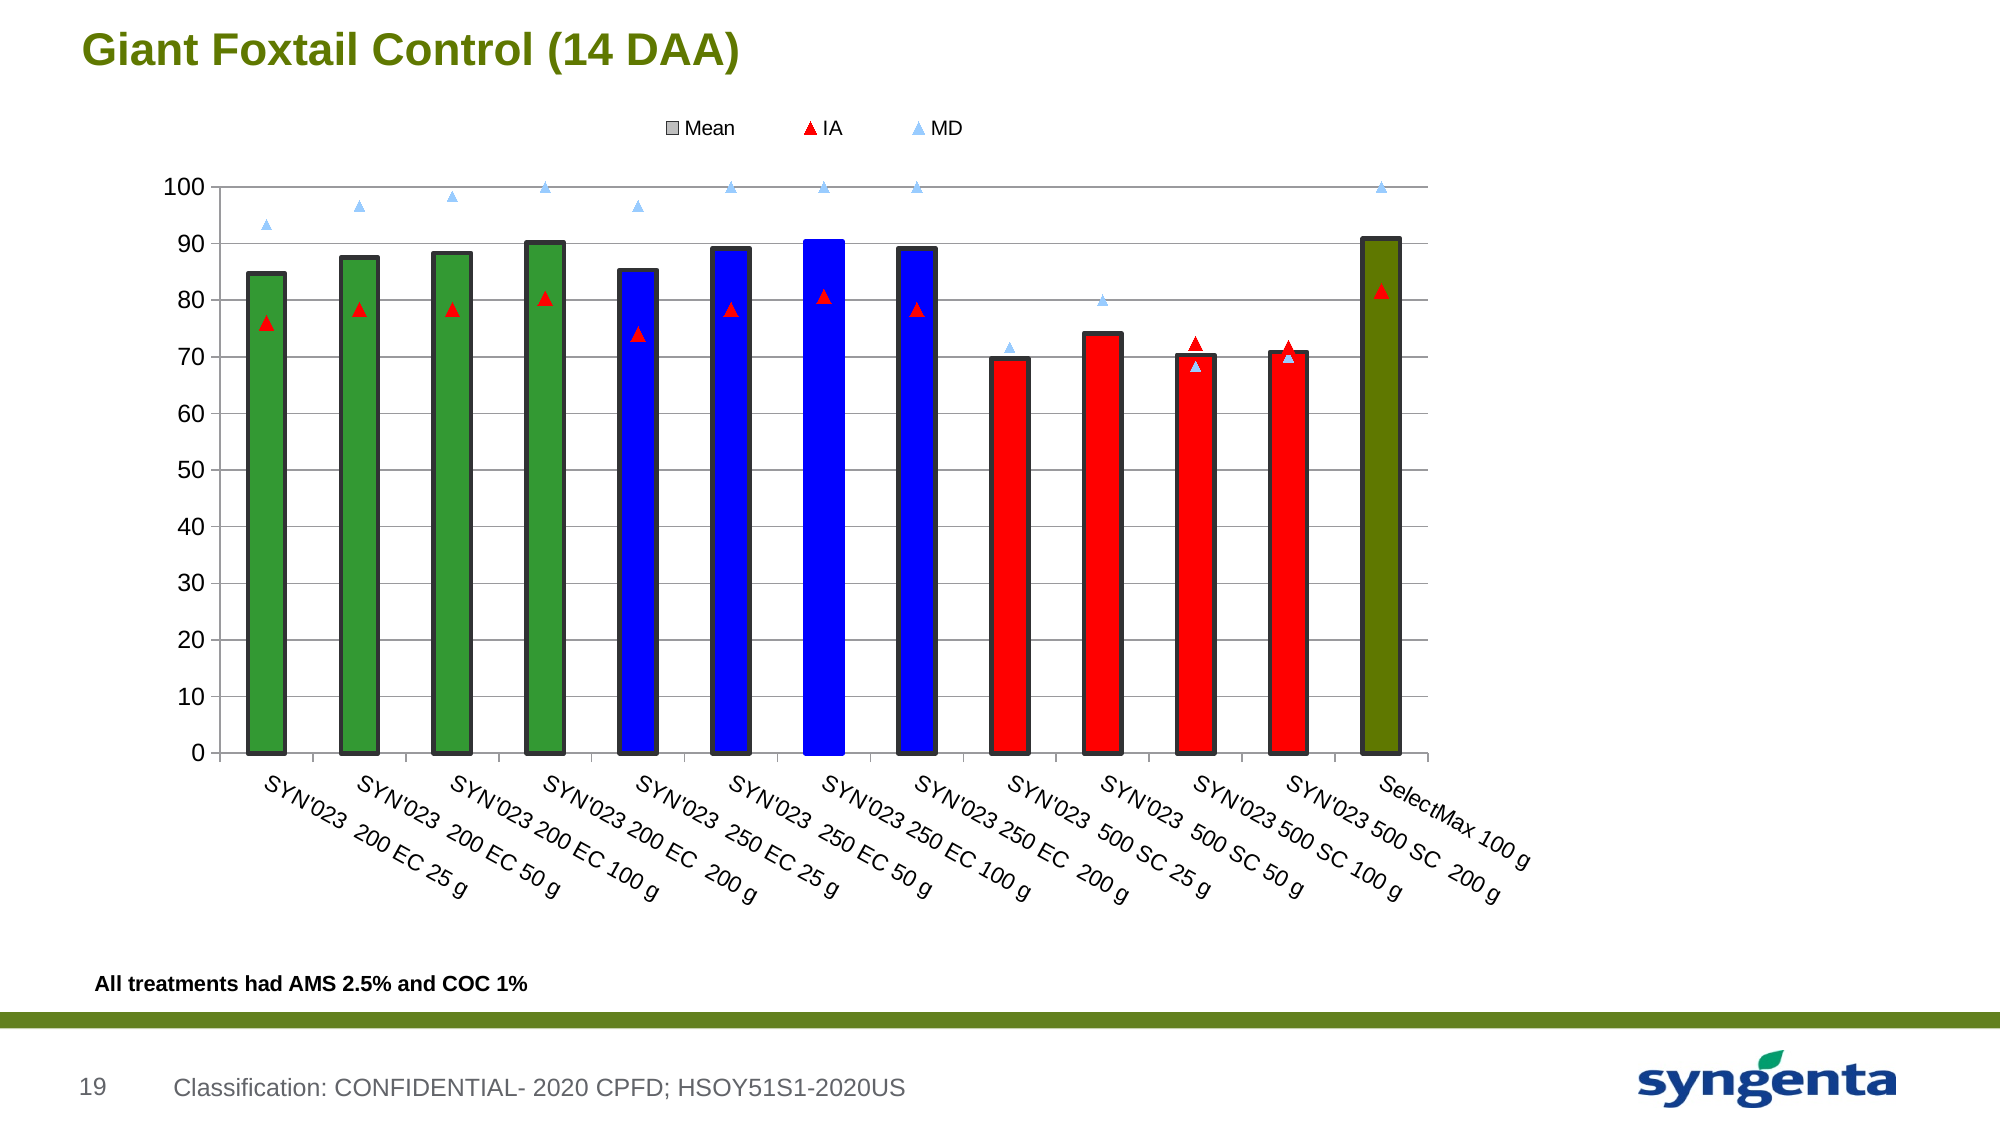

# Giant Foxtail Control (14 DAA)

### Chart

| Category | Mean | IA | MD |
|---|---|---|---|
| SYN'023  200 EC 25 g | 84.66666666666649 | 76.0 | 93.33333333333299 |
| SYN'023  200 EC 50 g | 87.4999999999995 | 78.333333333333 | 96.666666666666 |
| SYN'023 200 EC 100 g | 88.333333333333 | 78.333333333333 | 98.33333333333299 |
| SYN'023 200 EC  200 g | 90.1666666666665 | 80.333333333333 | 100.0 |
| SYN'023  250 EC 25 g | 85.333333333333 | 74.0 | 96.666666666666 |
| SYN'023  250 EC 50 g | 89.1666666666665 | 78.333333333333 | 100.0 |
| SYN'023 250 EC 100 g | 90.333333333333 | 80.666666666666 | 100.0 |
| SYN'023 250 EC  200 g | 89.1666666666665 | 78.333333333333 | 100.0 |
| SYN'023  500 SC 25 g | 69.666666666666 | 67.666666666666 | 71.666666666666 |
| SYN'023  500 SC 50 g | 74.1666666666665 | 68.333333333333 | 80.0 |
| SYN'023 500 SC 100 g | 70.333333333333 | 72.333333333333 | 68.333333333333 |
| SYN'023 500 SC  200 g | 70.833333333333 | 71.666666666666 | 70.0 |
| SelectMax 100 g | 90.833333333333 | 81.666666666666 | 100.0 |
All treatments had AMS 2.5% and COC 1%
Classification: CONFIDENTIAL- 2020 CPFD; HSOY51S1-2020US